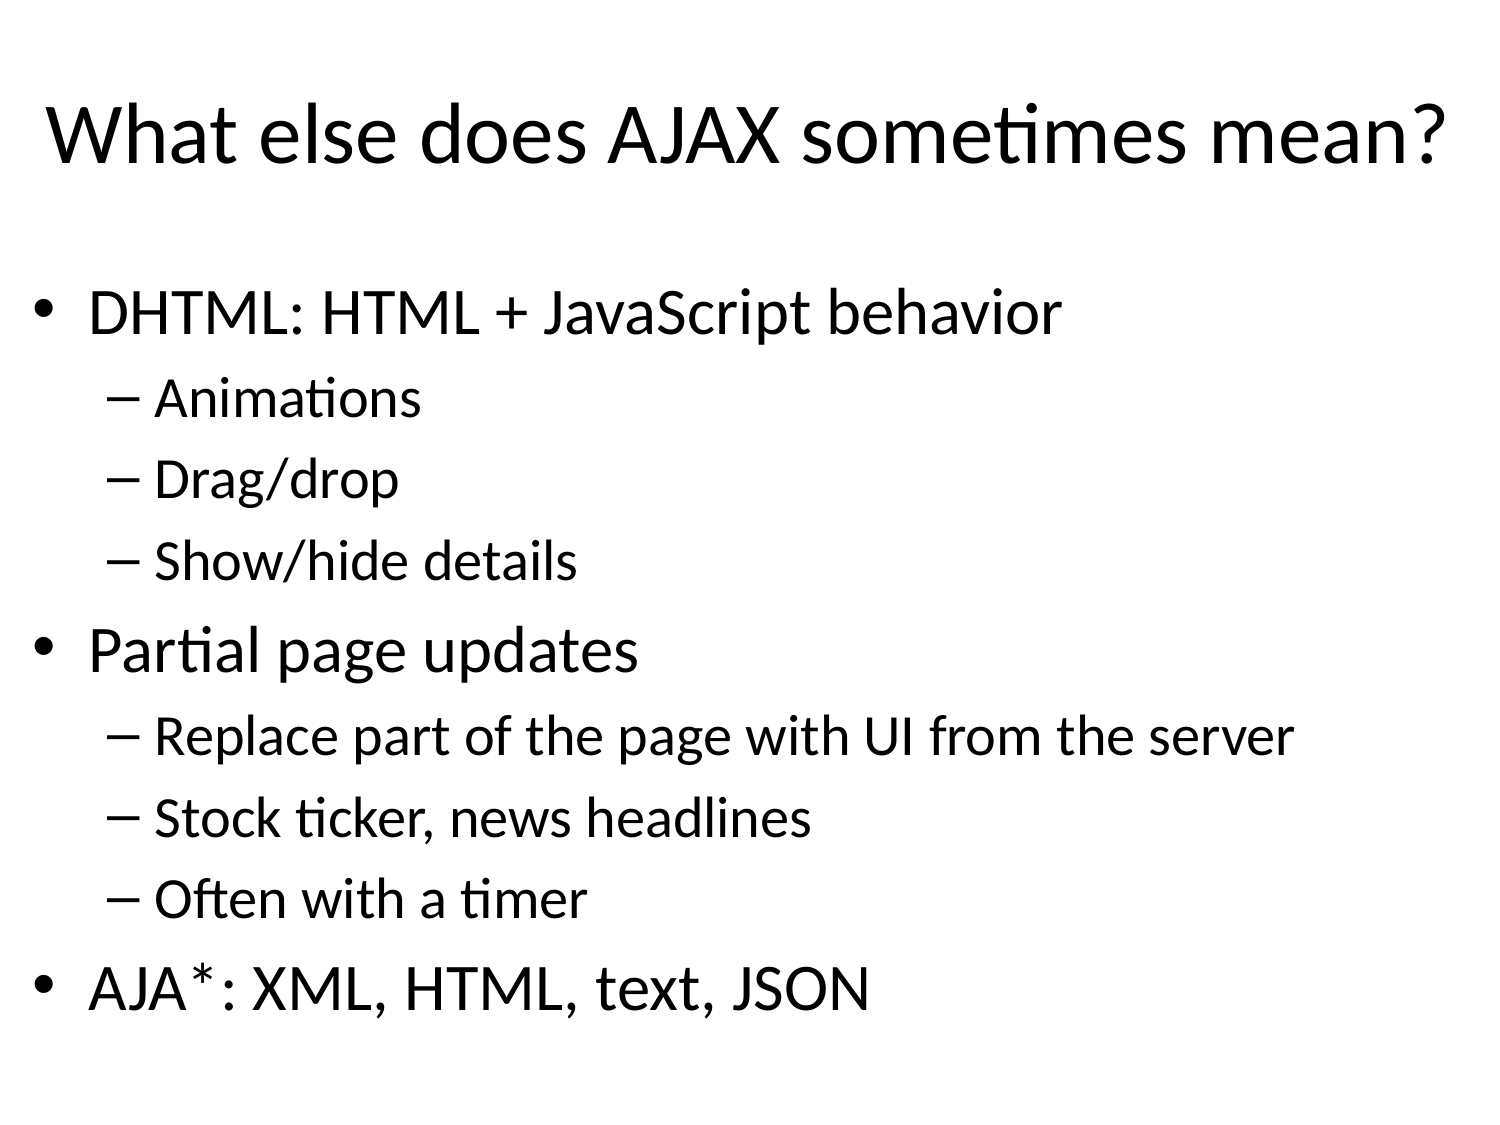

# What else does AJAX sometimes mean?
DHTML: HTML + JavaScript behavior
Animations
Drag/drop
Show/hide details
Partial page updates
Replace part of the page with UI from the server
Stock ticker, news headlines
Often with a timer
AJA*: XML, HTML, text, JSON